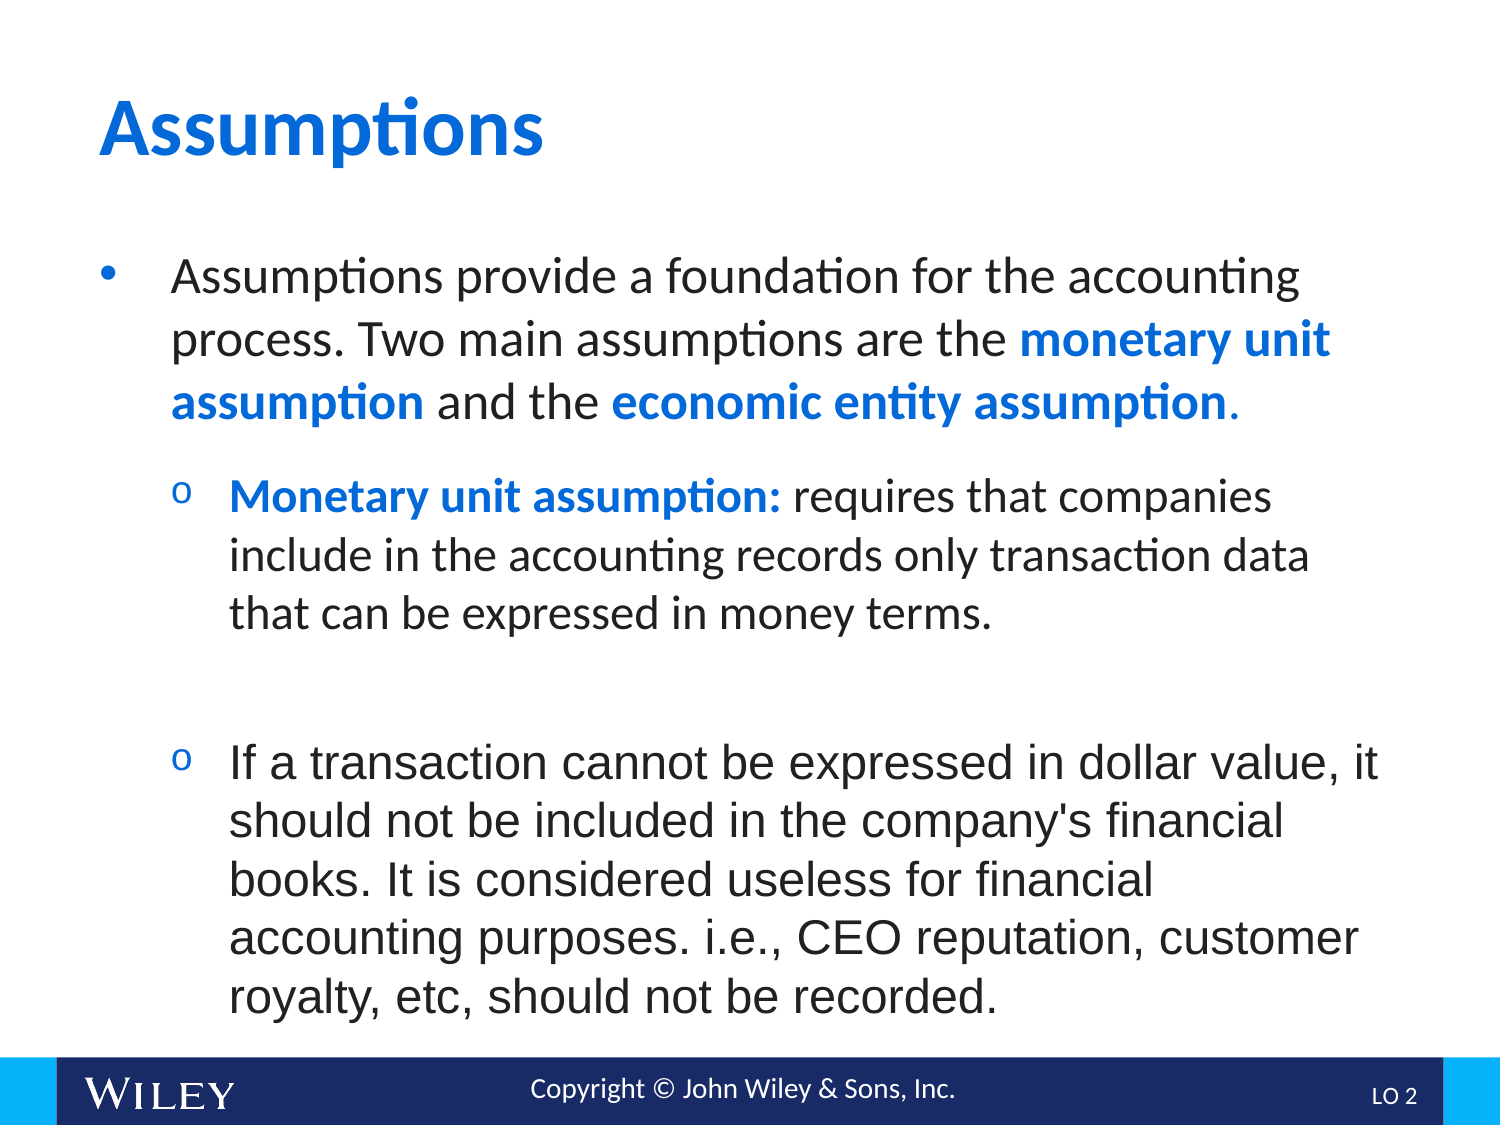

# Assumptions
Assumptions provide a foundation for the accounting process. Two main assumptions are the monetary unit assumption and the economic entity assumption.
Monetary unit assumption: requires that companies include in the accounting records only transaction data that can be expressed in money terms.

If a transaction cannot be expressed in dollar value, it should not be included in the company's financial books. It is considered useless for financial accounting purposes. i.e., CEO reputation, customer royalty, etc, should not be recorded.

L O 2